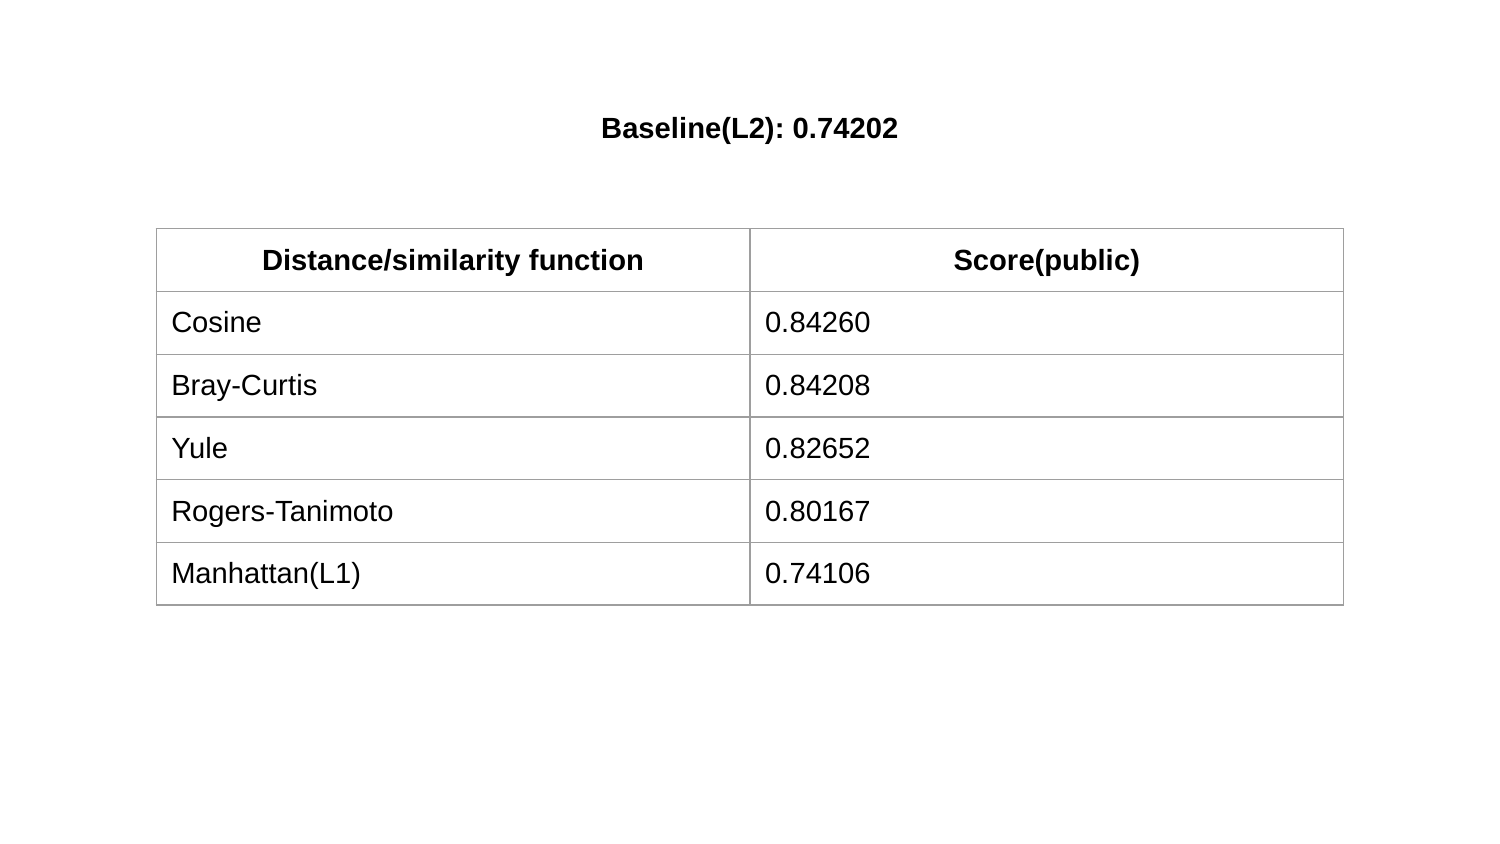

Baseline(L2): 0.74202
| Distance/similarity function | Score(public) |
| --- | --- |
| Cosine | 0.84260 |
| Bray-Curtis | 0.84208 |
| Yule | 0.82652 |
| Rogers-Tanimoto | 0.80167 |
| Manhattan(L1) | 0.74106 |